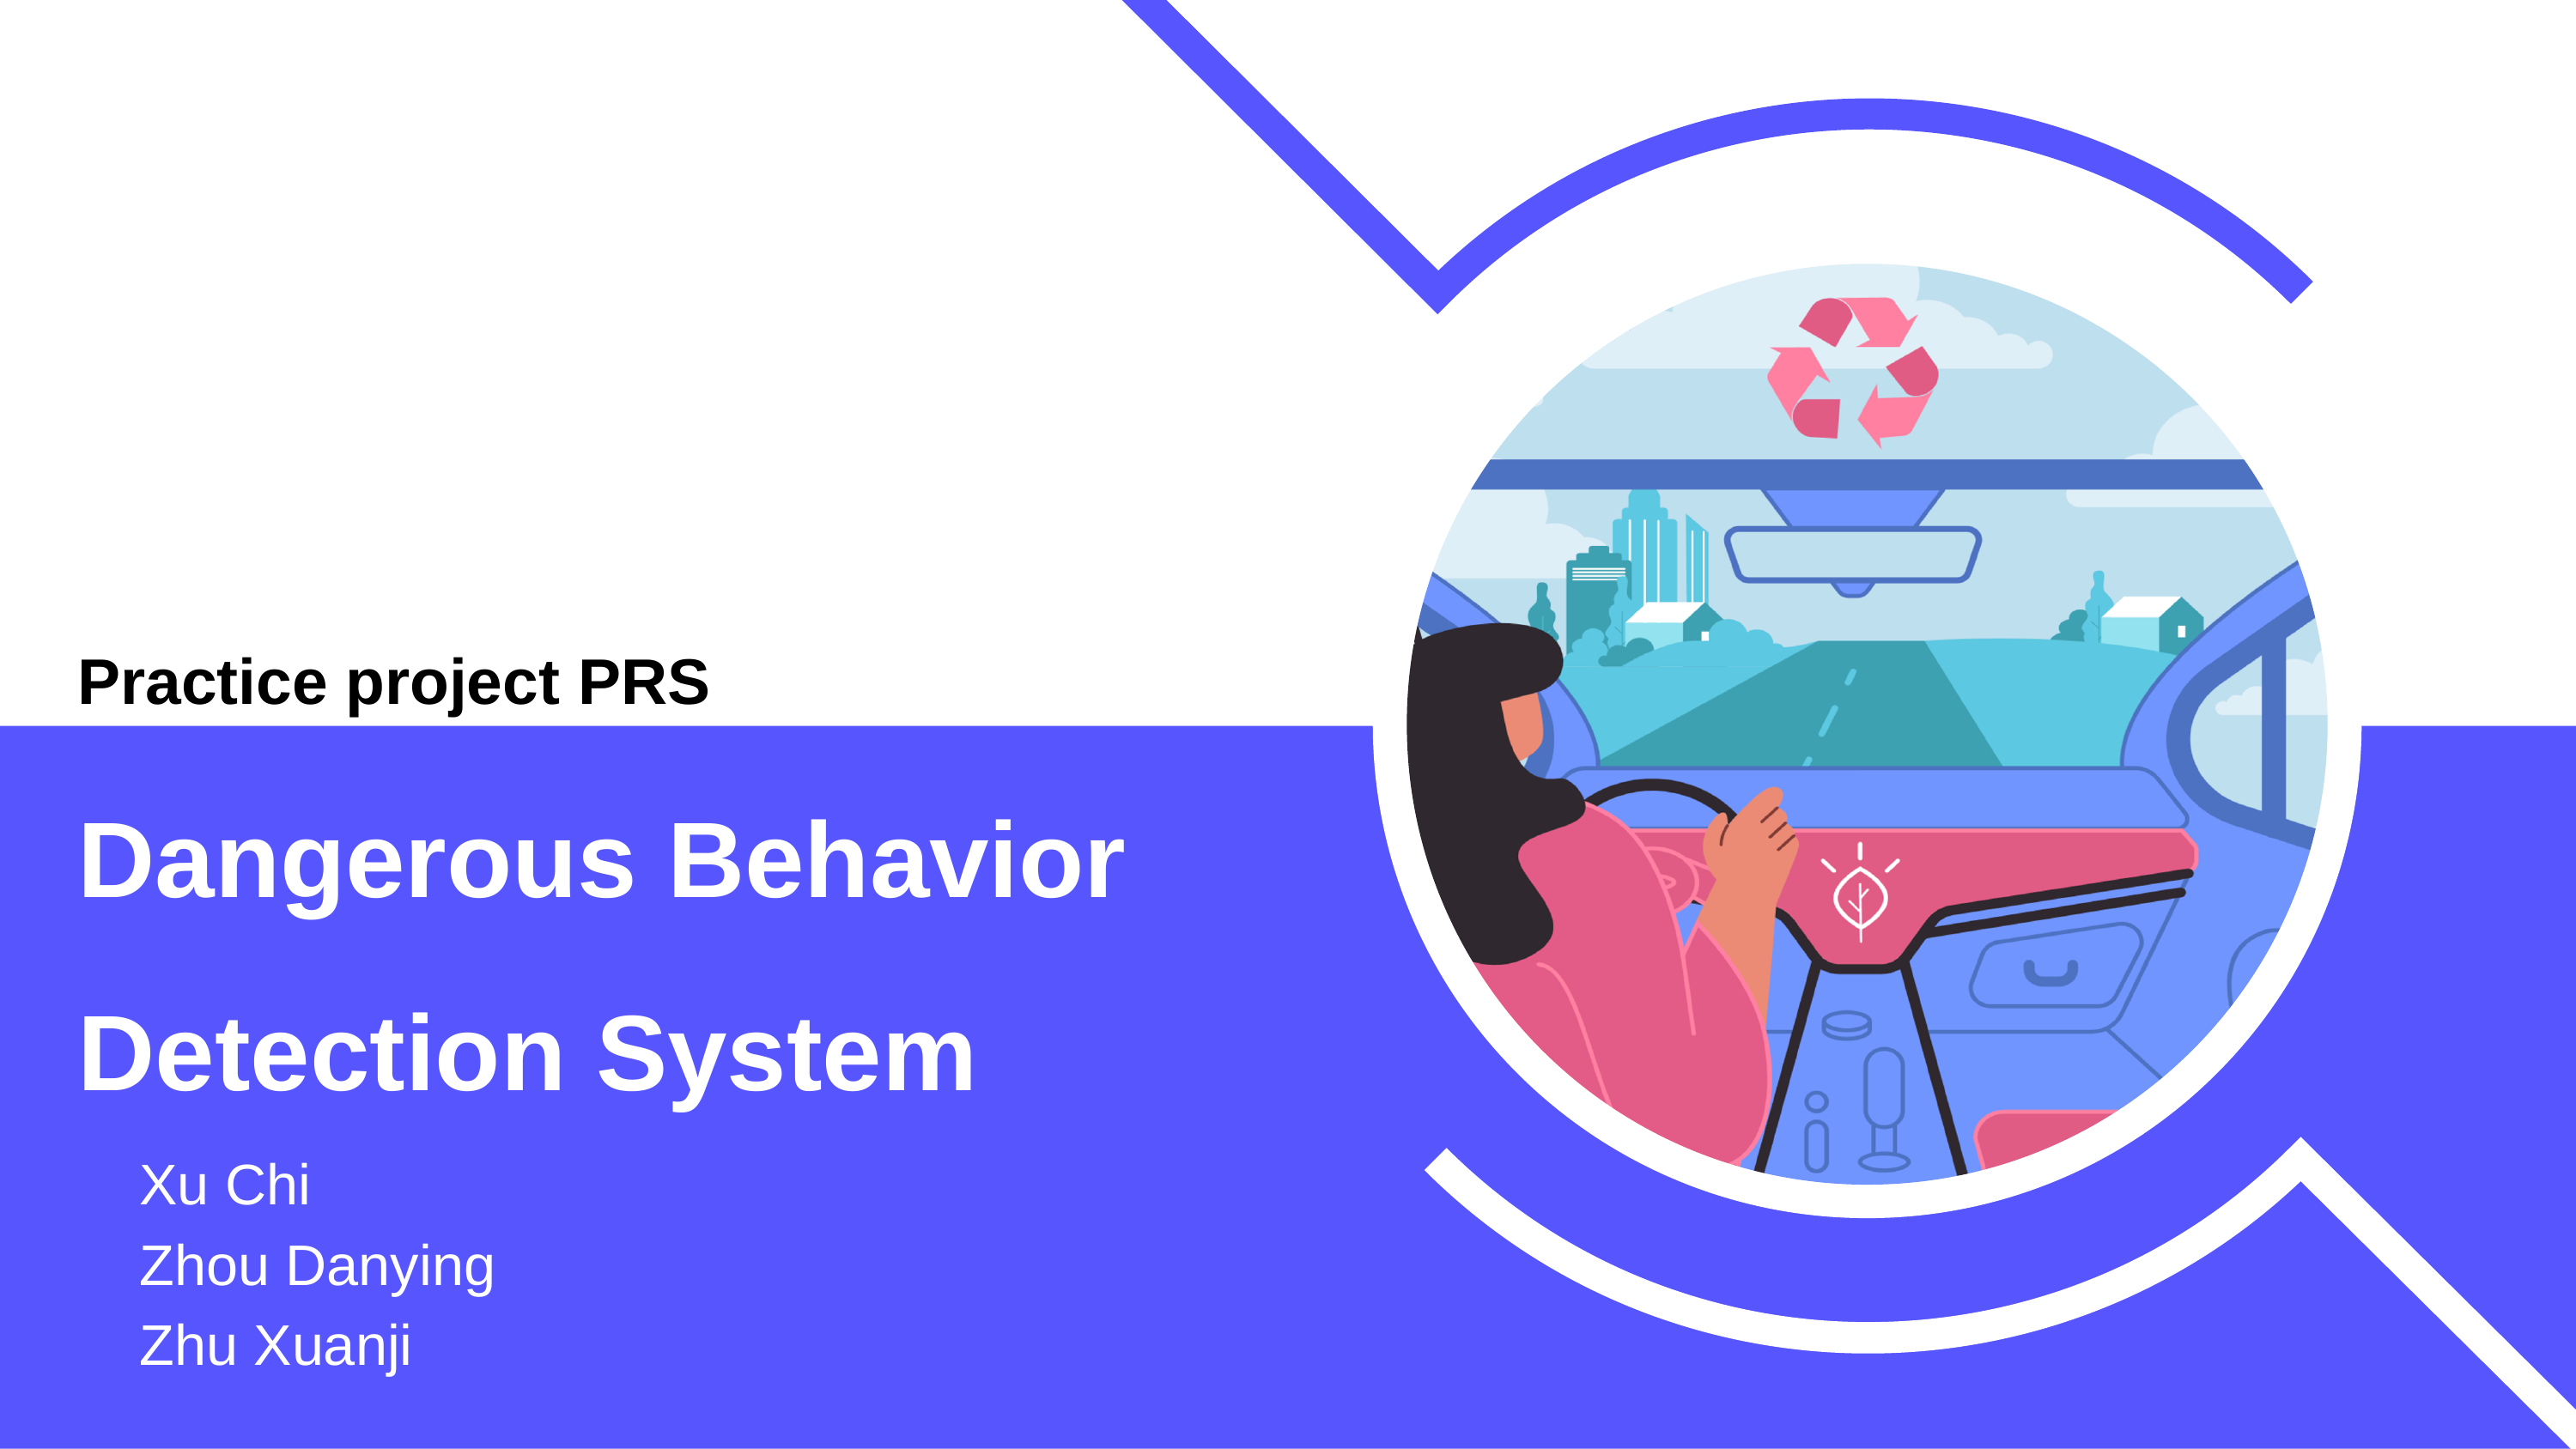

Practice project PRS Driver Driver Dangerous Behavior
Detection System

Xu Chi
Zhou Danying
Zhu Xuanji